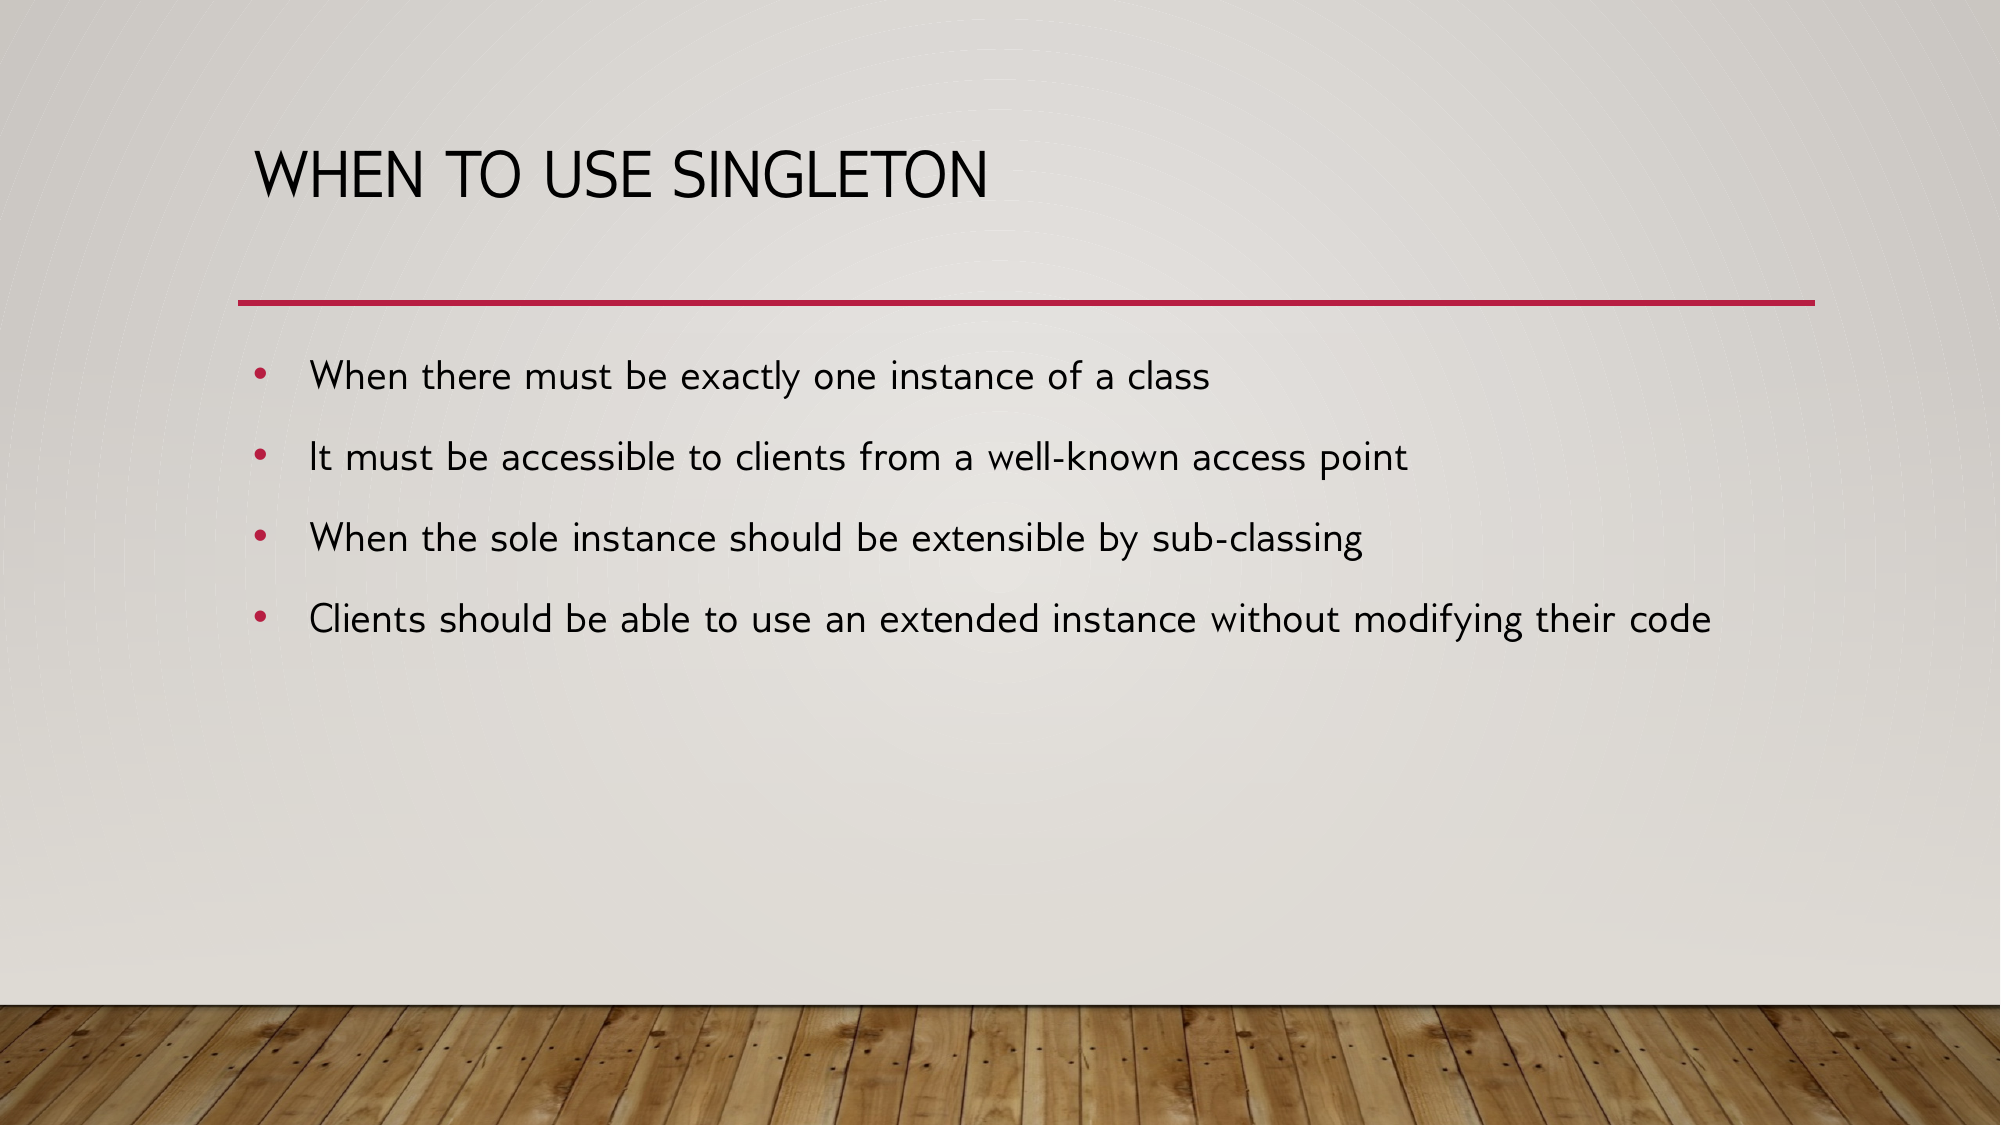

# When to use singleton
When there must be exactly one instance of a class
It must be accessible to clients from a well-known access point
When the sole instance should be extensible by sub-classing
Clients should be able to use an extended instance without modifying their code